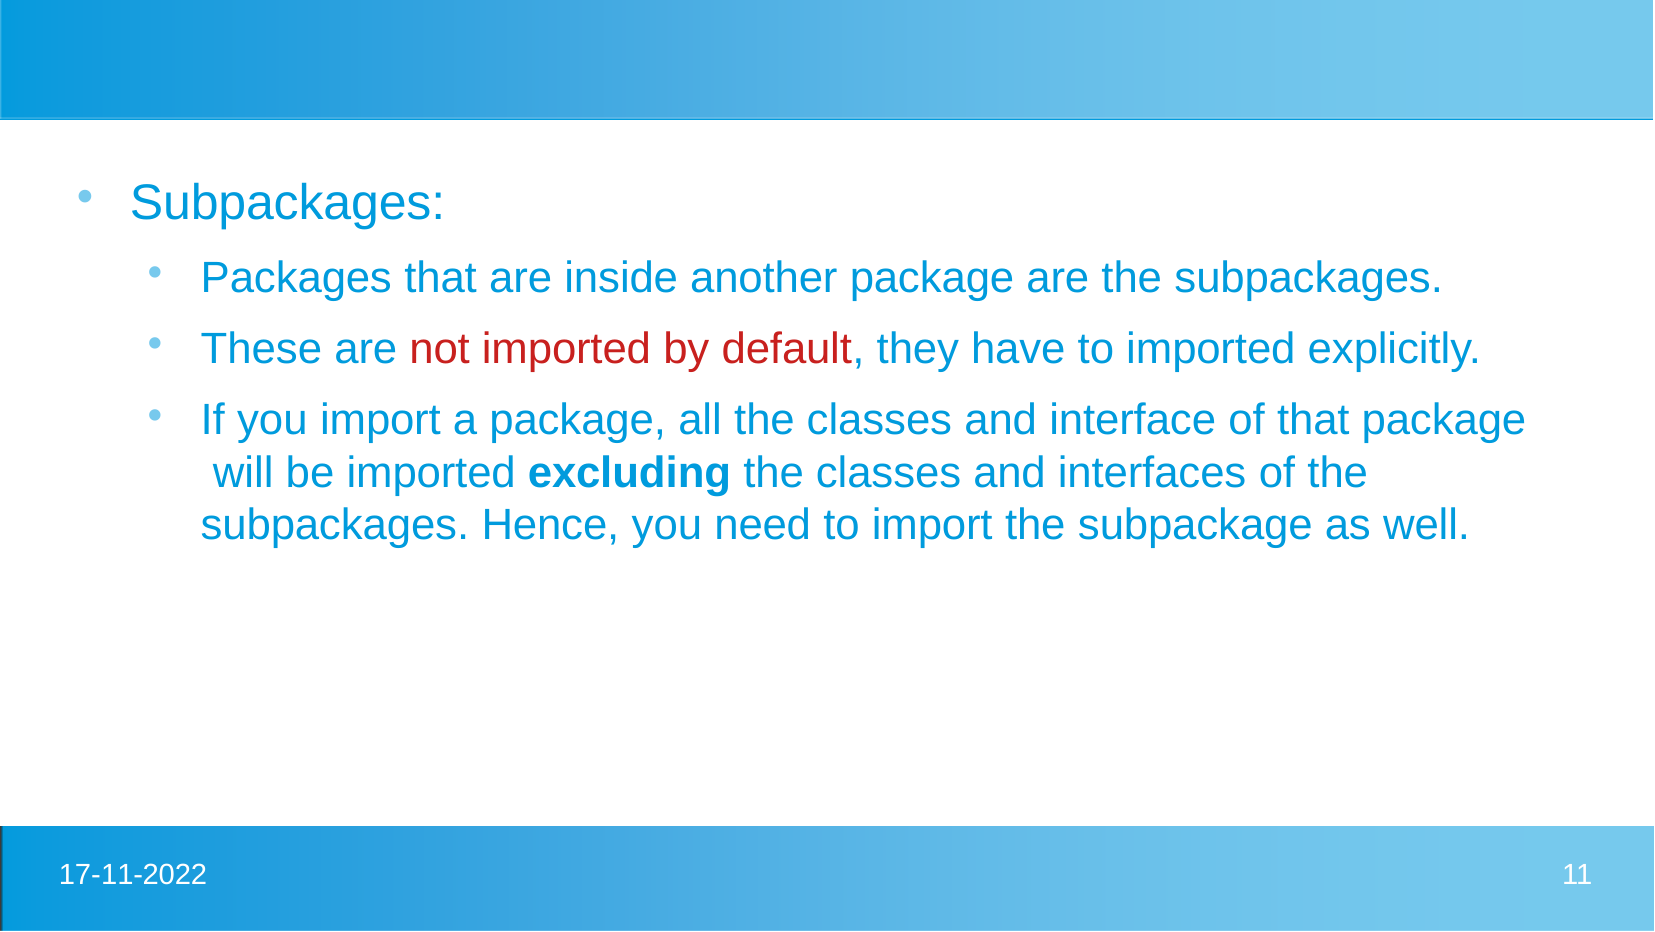

Subpackages:
Packages that are inside another package are the subpackages.
These are not imported by default, they have to imported explicitly.
If you import a package, all the classes and interface of that package  will be imported excluding the classes and interfaces of the  subpackages. Hence, you need to import the subpackage as well.
17-11-2022
11